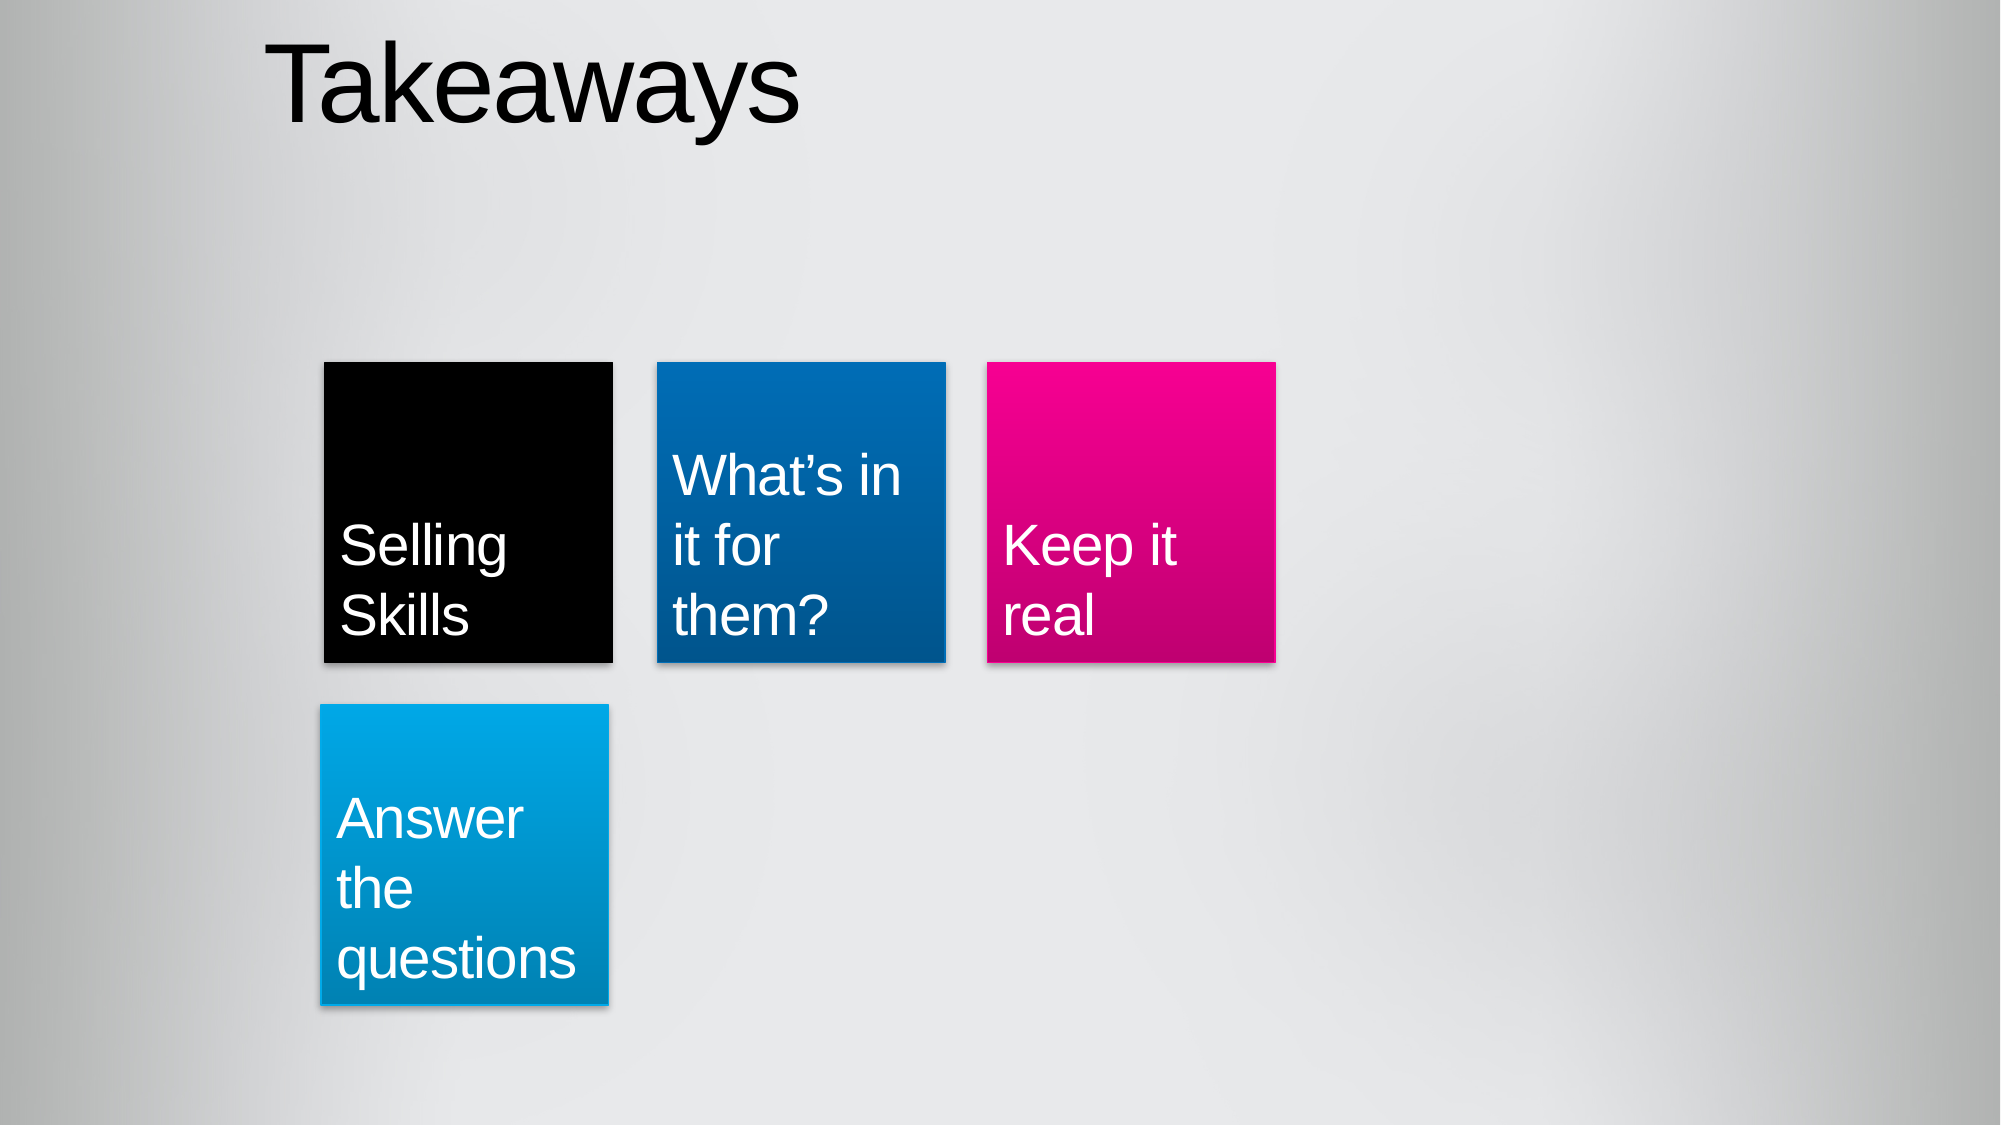

Takeaways
Selling Skills
What’s in it for them?
Keep it real
Answer the questions